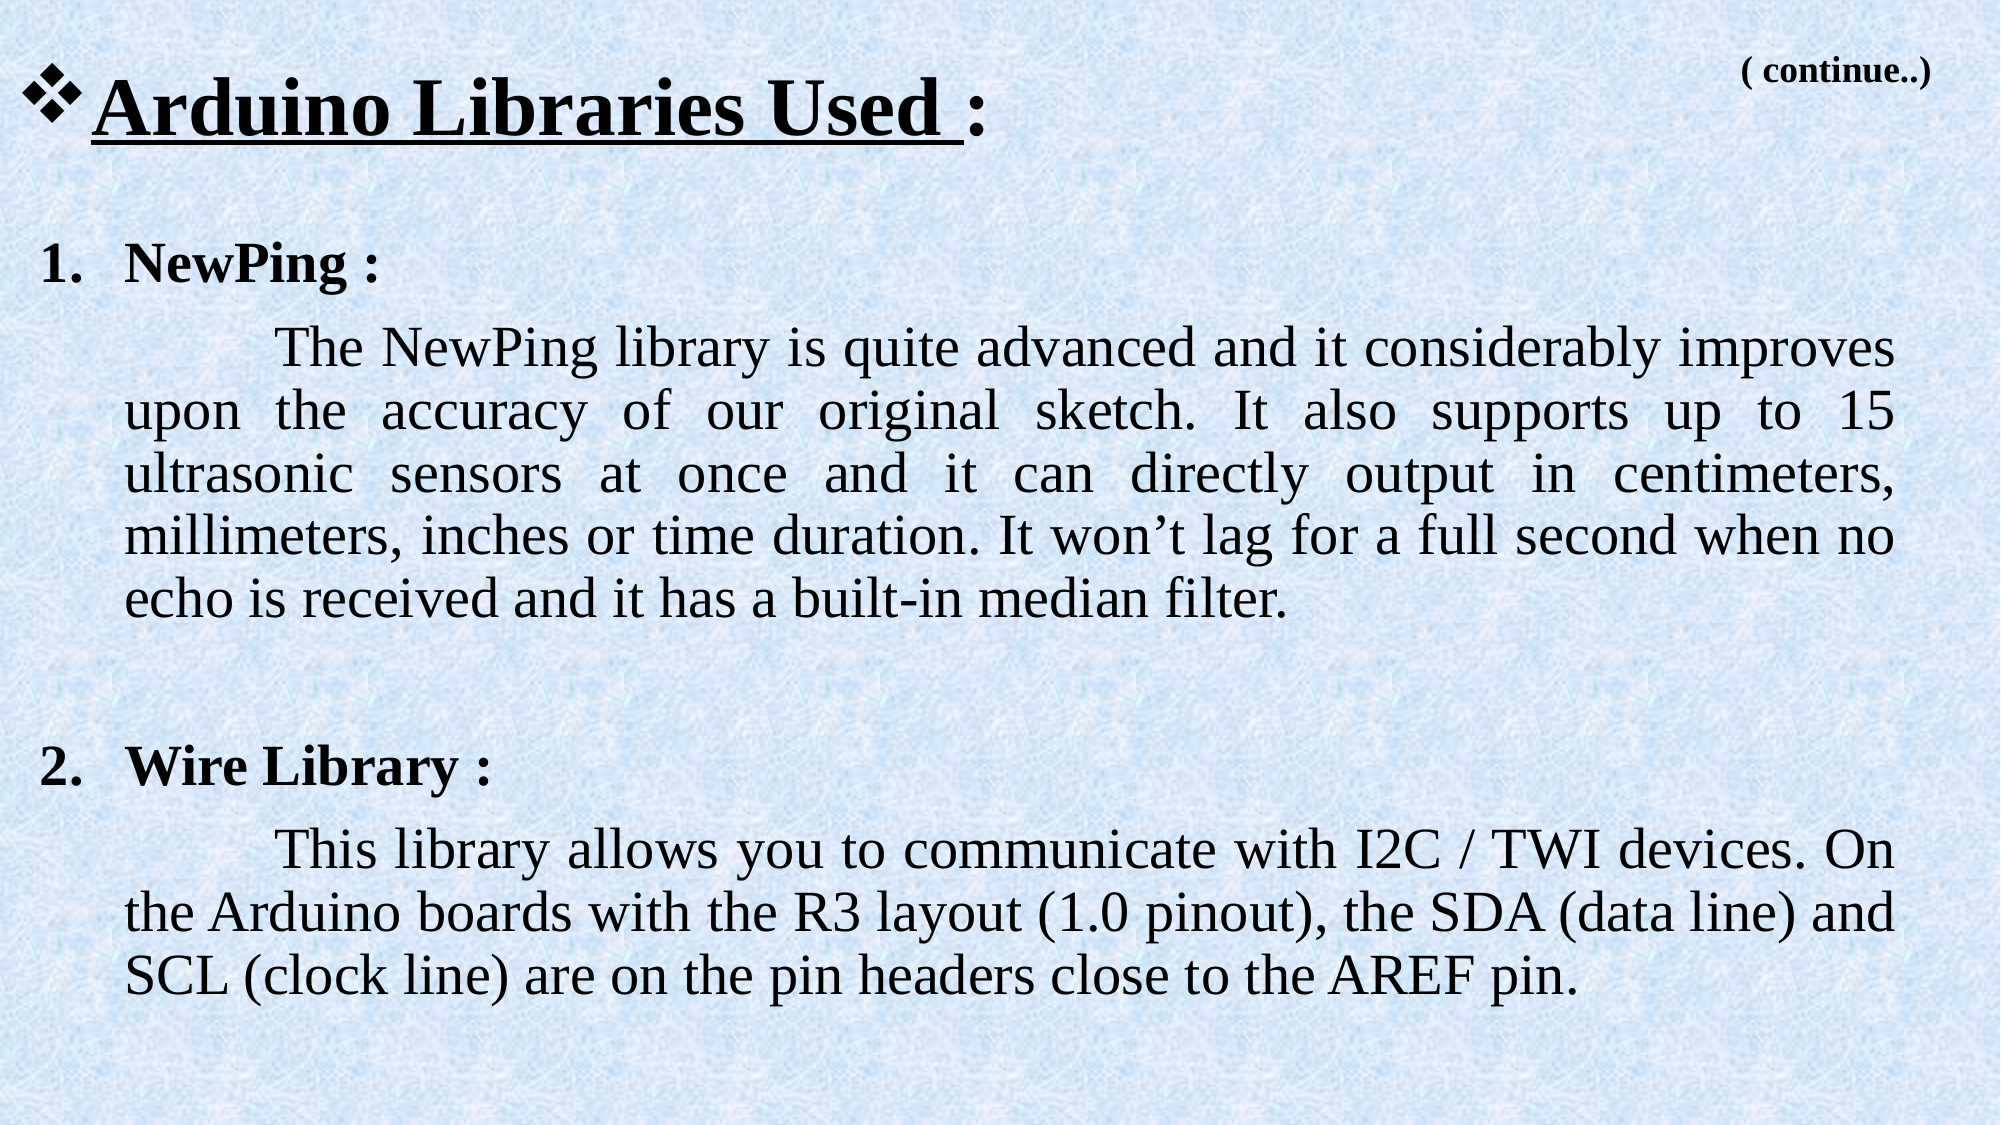

# Arduino Libraries Used :
( continue..)
NewPing :
		The NewPing library is quite advanced and it considerably improves upon the accuracy of our original sketch. It also supports up to 15 ultrasonic sensors at once and it can directly output in centimeters, millimeters, inches or time duration. It won’t lag for a full second when no echo is received and it has a built-in median filter.

Wire Library :
		This library allows you to communicate with I2C / TWI devices. On the Arduino boards with the R3 layout (1.0 pinout), the SDA (data line) and SCL (clock line) are on the pin headers close to the AREF pin.